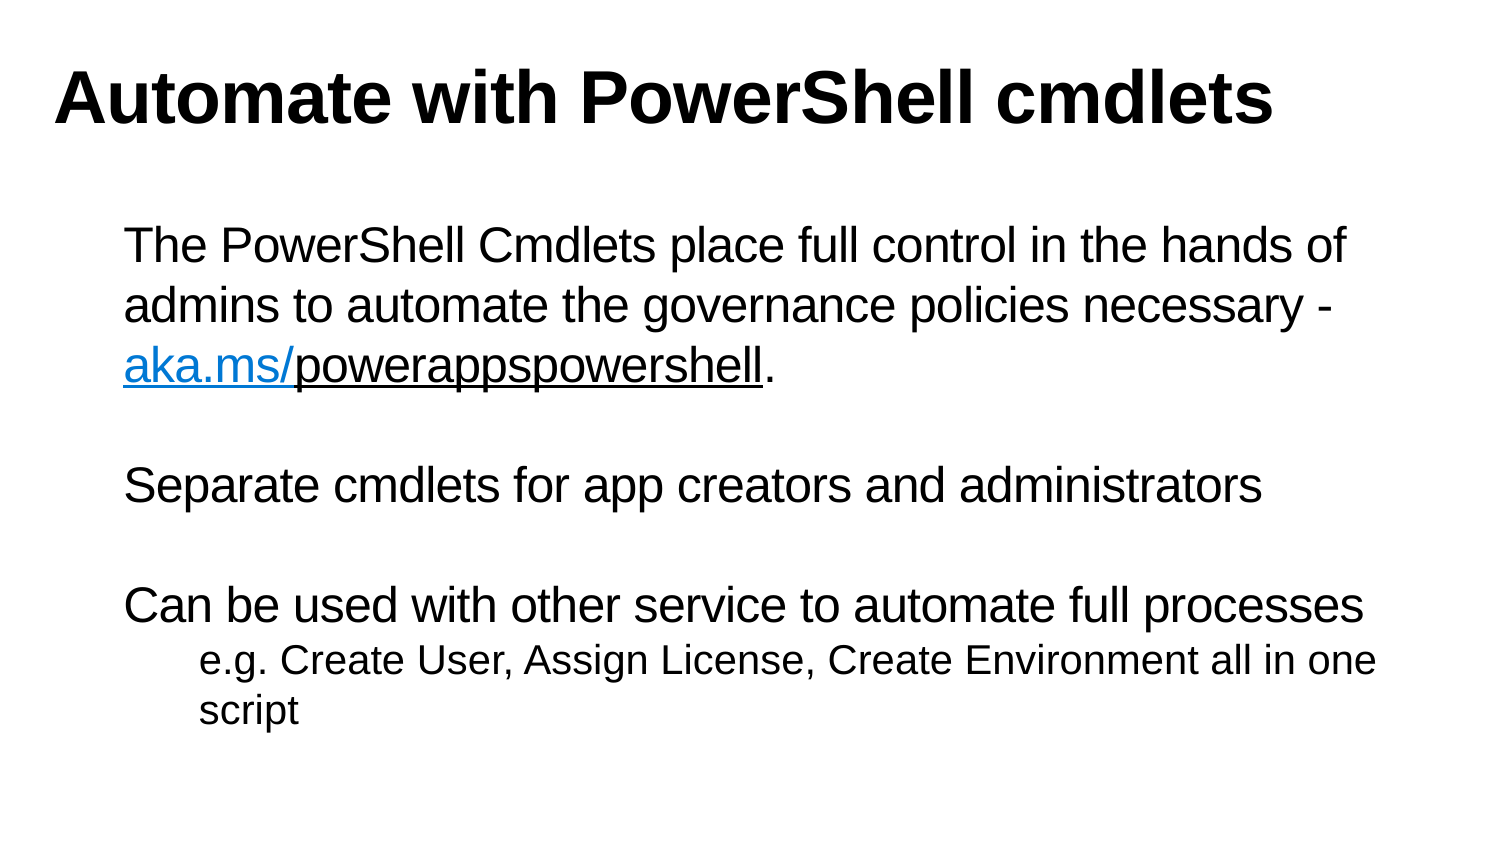

Automate with PowerShell cmdlets
The PowerShell Cmdlets place full control in the hands of admins to automate the governance policies necessary - aka.ms/powerappspowershell.

Separate cmdlets for app creators and administrators

Can be used with other service to automate full processes
e.g. Create User, Assign License, Create Environment all in one script